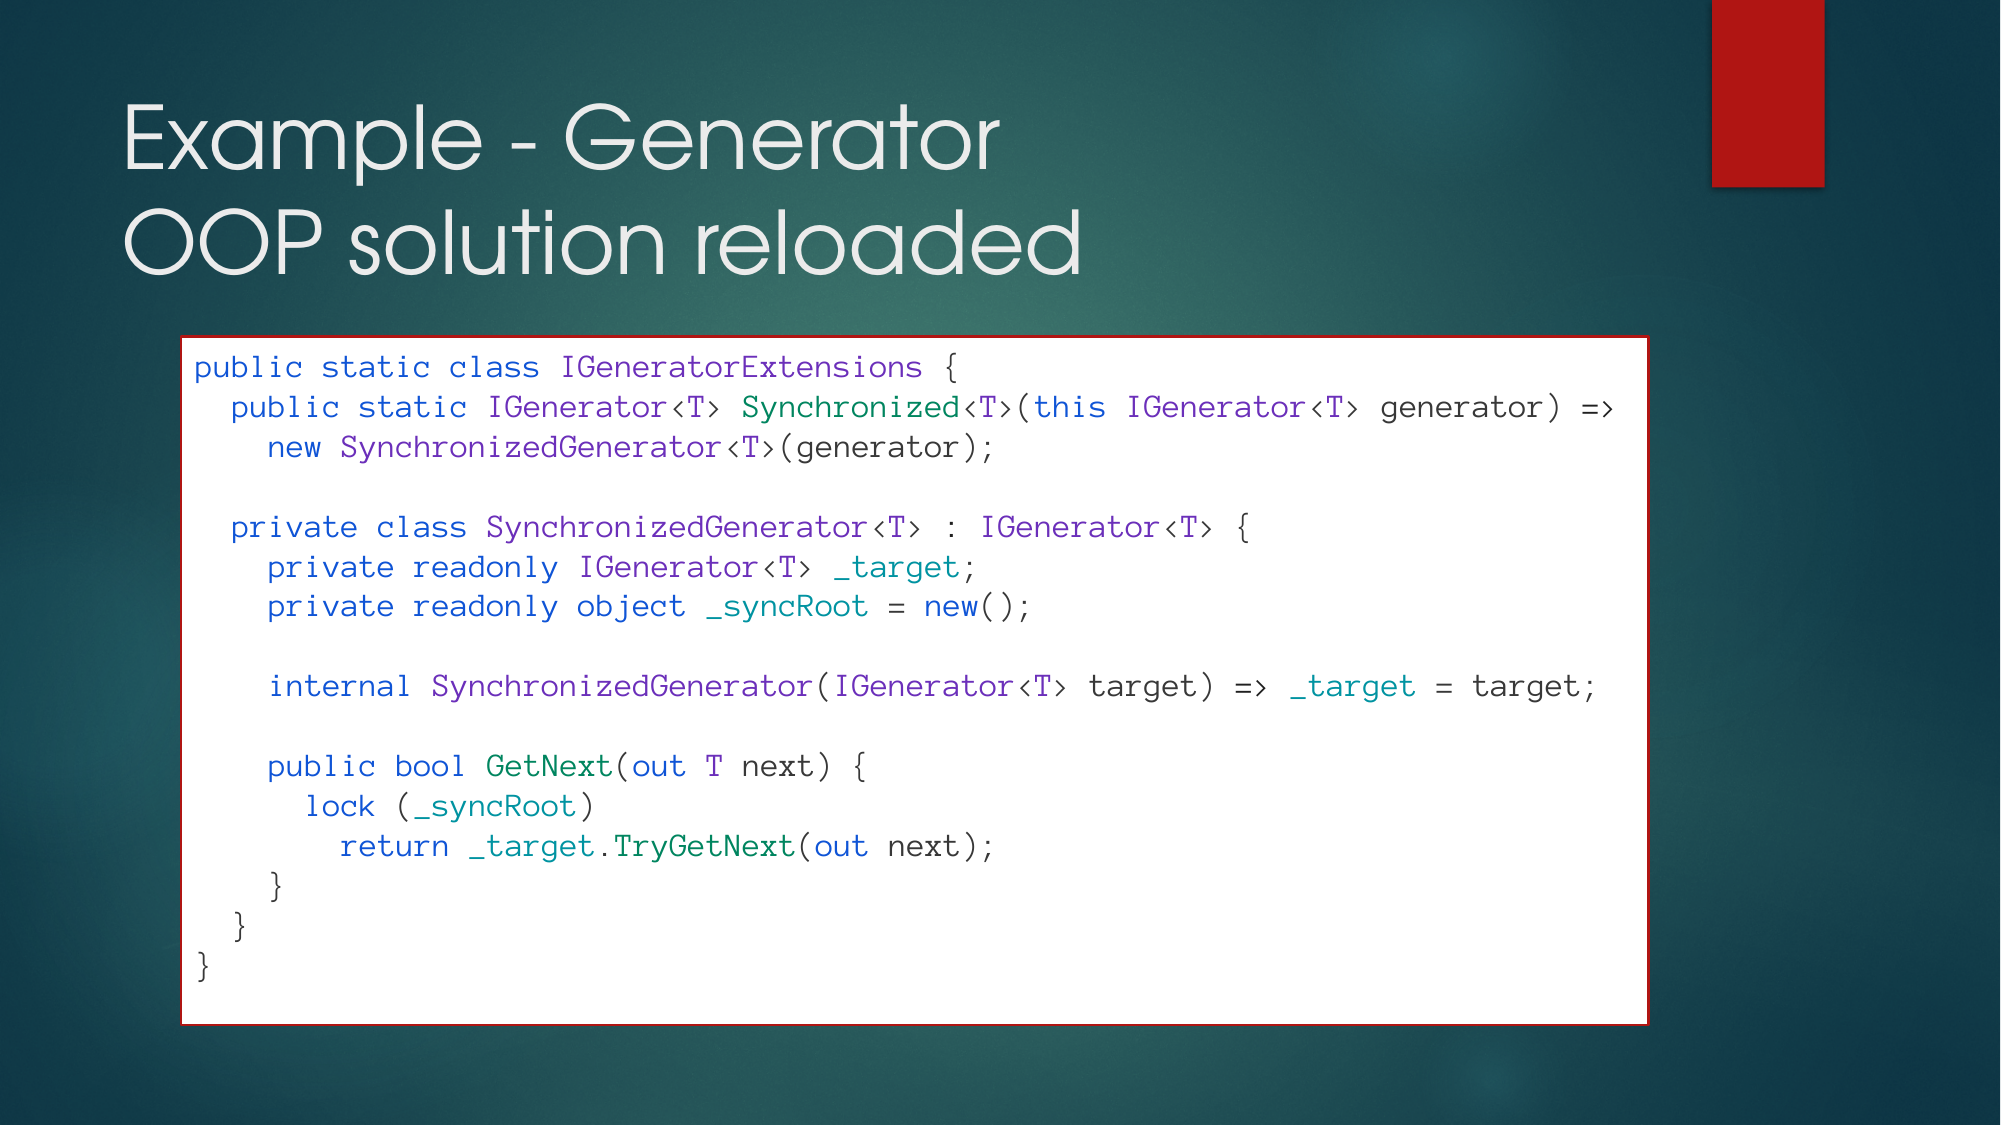

# Example - Generator OOP solution reloaded
public static class IGeneratorExtensions {
  public static IGenerator<T> Synchronized<T>(this IGenerator<T> generator) =>
    new SynchronizedGenerator<T>(generator);
  private class SynchronizedGenerator<T> : IGenerator<T> {
    private readonly IGenerator<T> _target;
    private readonly object _syncRoot = new();
    internal SynchronizedGenerator(IGenerator<T> target) => _target = target;
    public bool GetNext(out T next) {
      lock (_syncRoot)
        return _target.TryGetNext(out next);
    }
  }
}